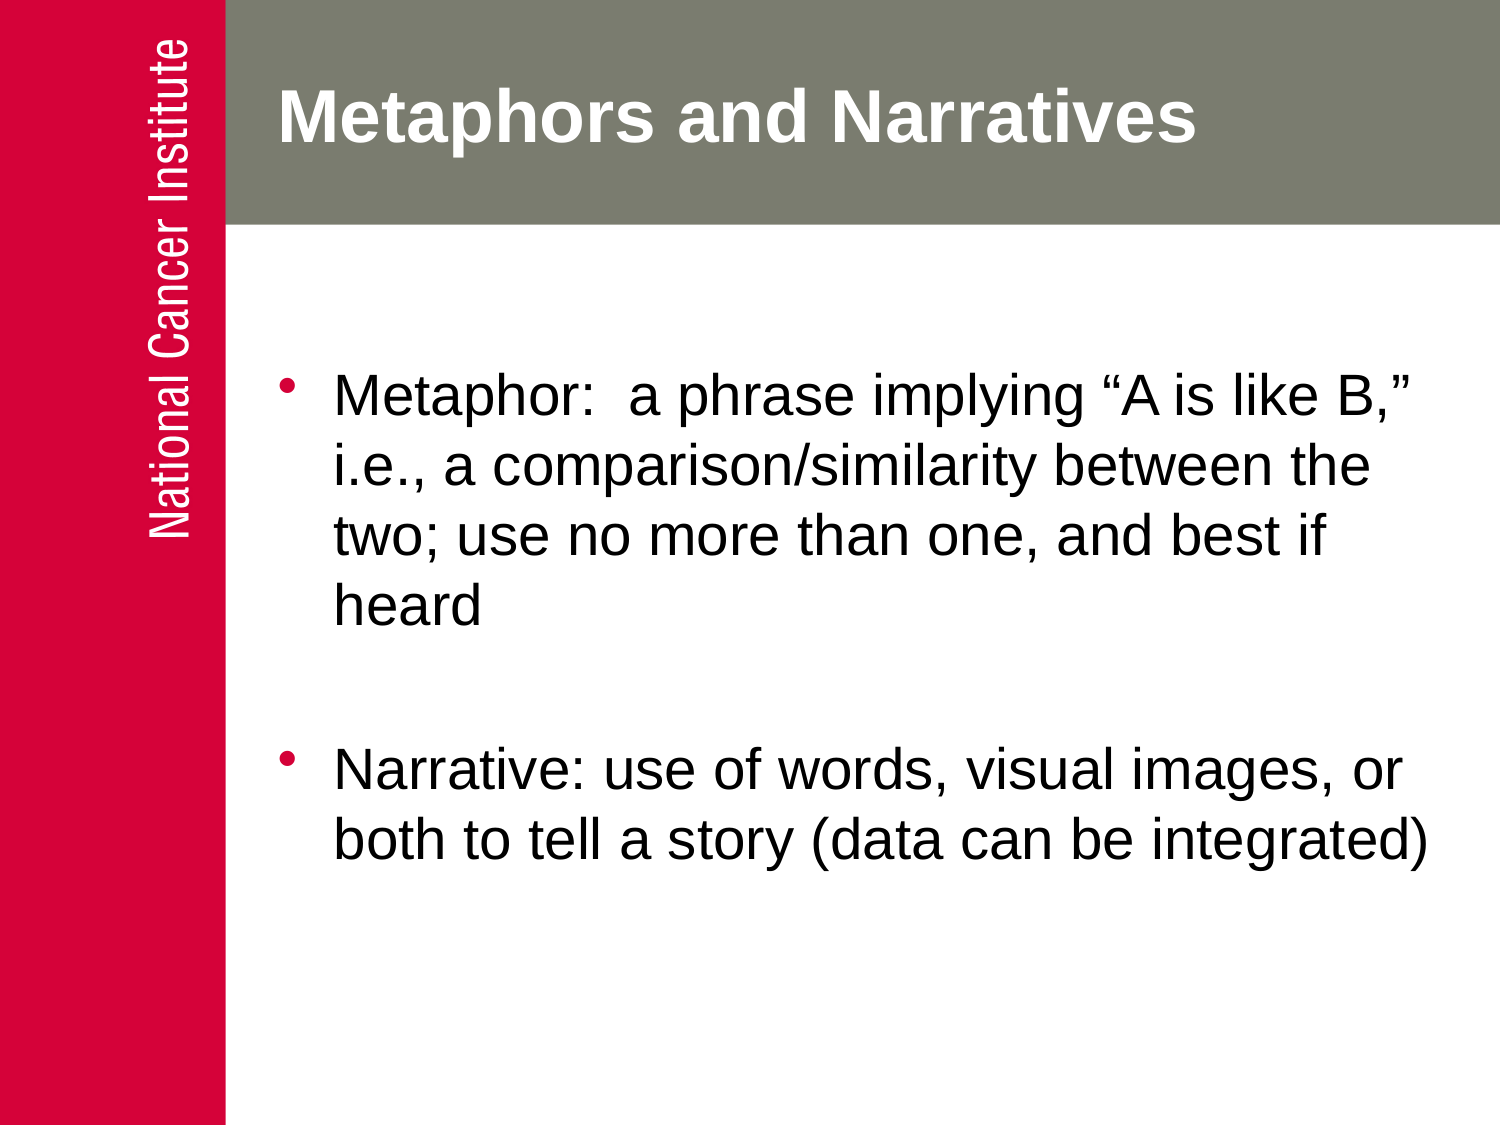

# Metaphors and Narratives
Metaphor:  a phrase implying “A is like B,” i.e., a comparison/similarity between the two; use no more than one, and best if heard

Narrative: use of words, visual images, or both to tell a story (data can be integrated)